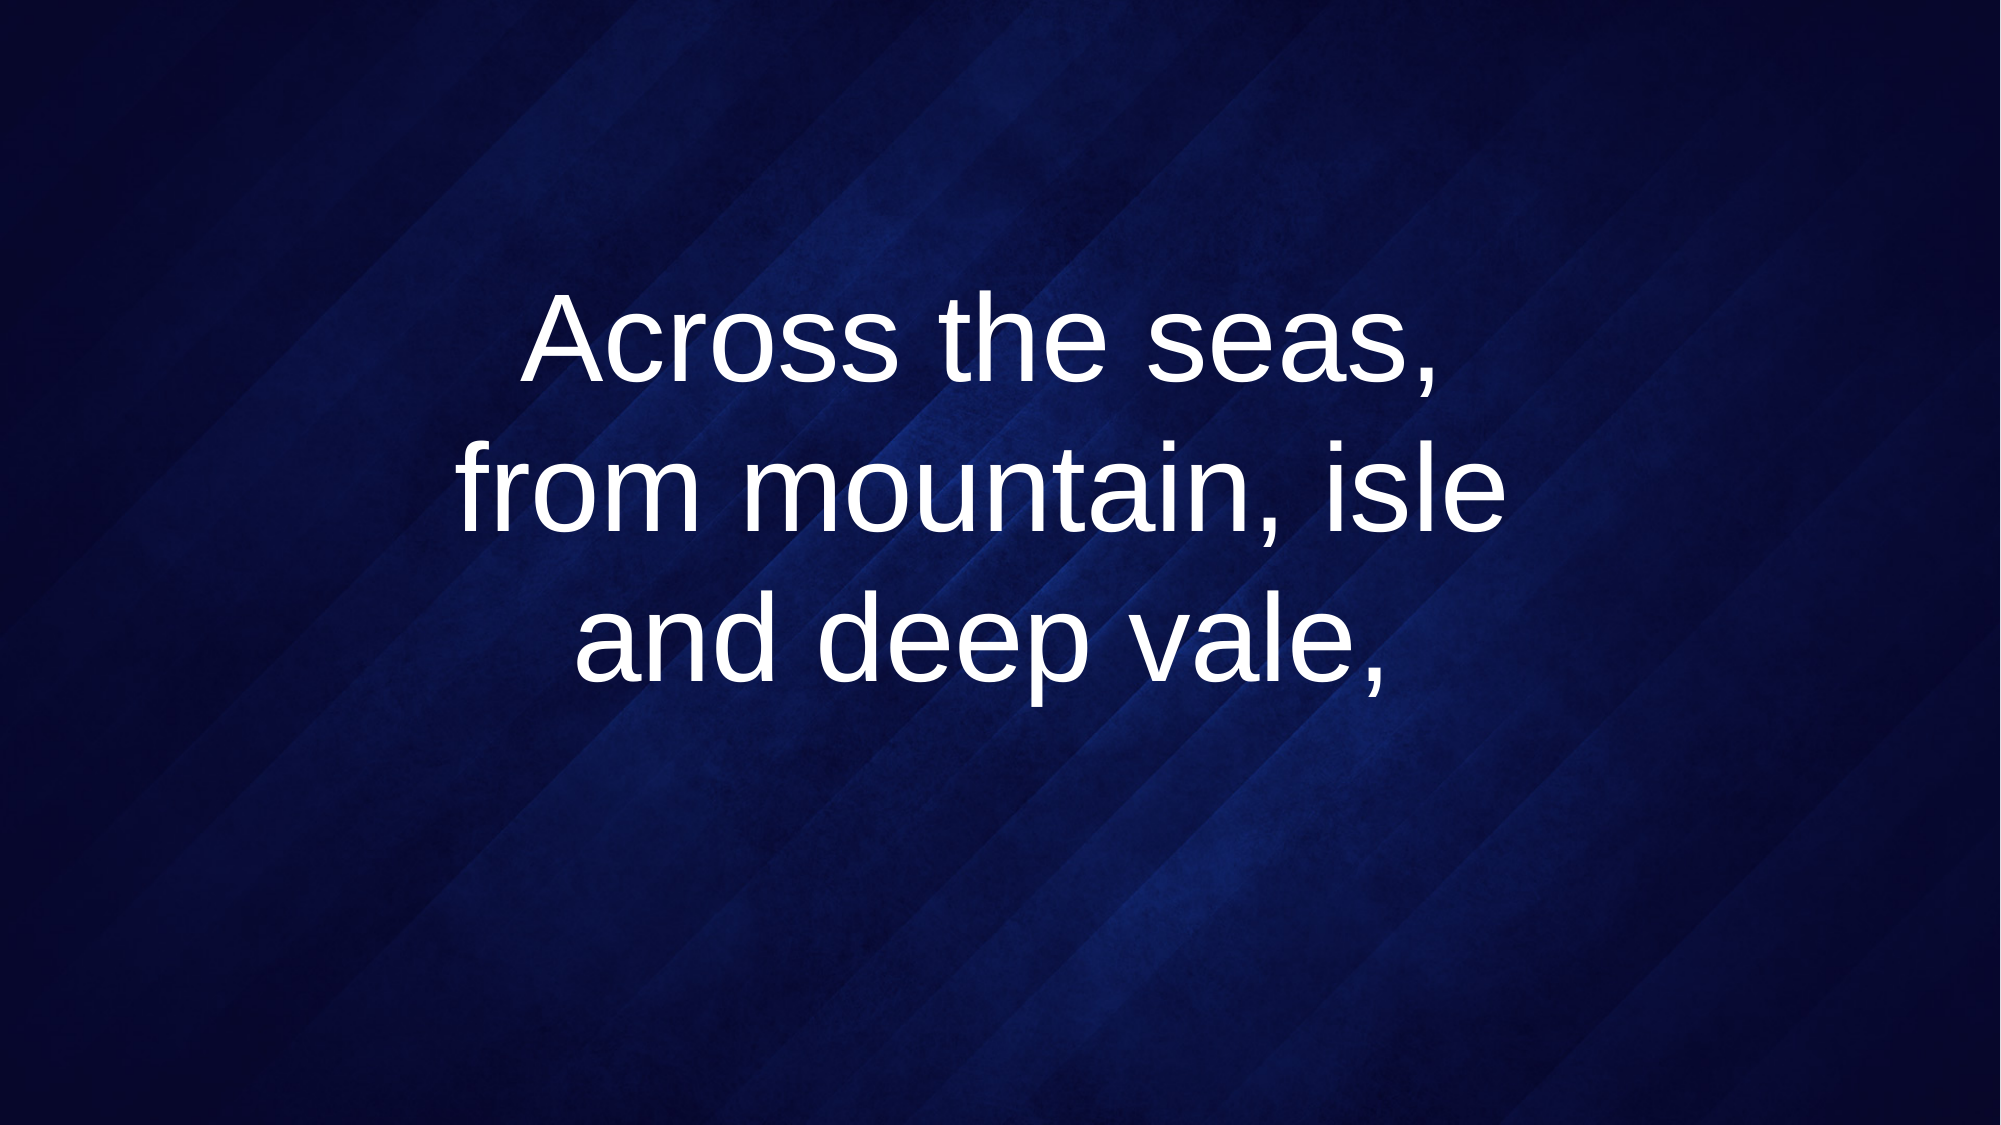

# Across the seas, from mountain, isle and deep vale,